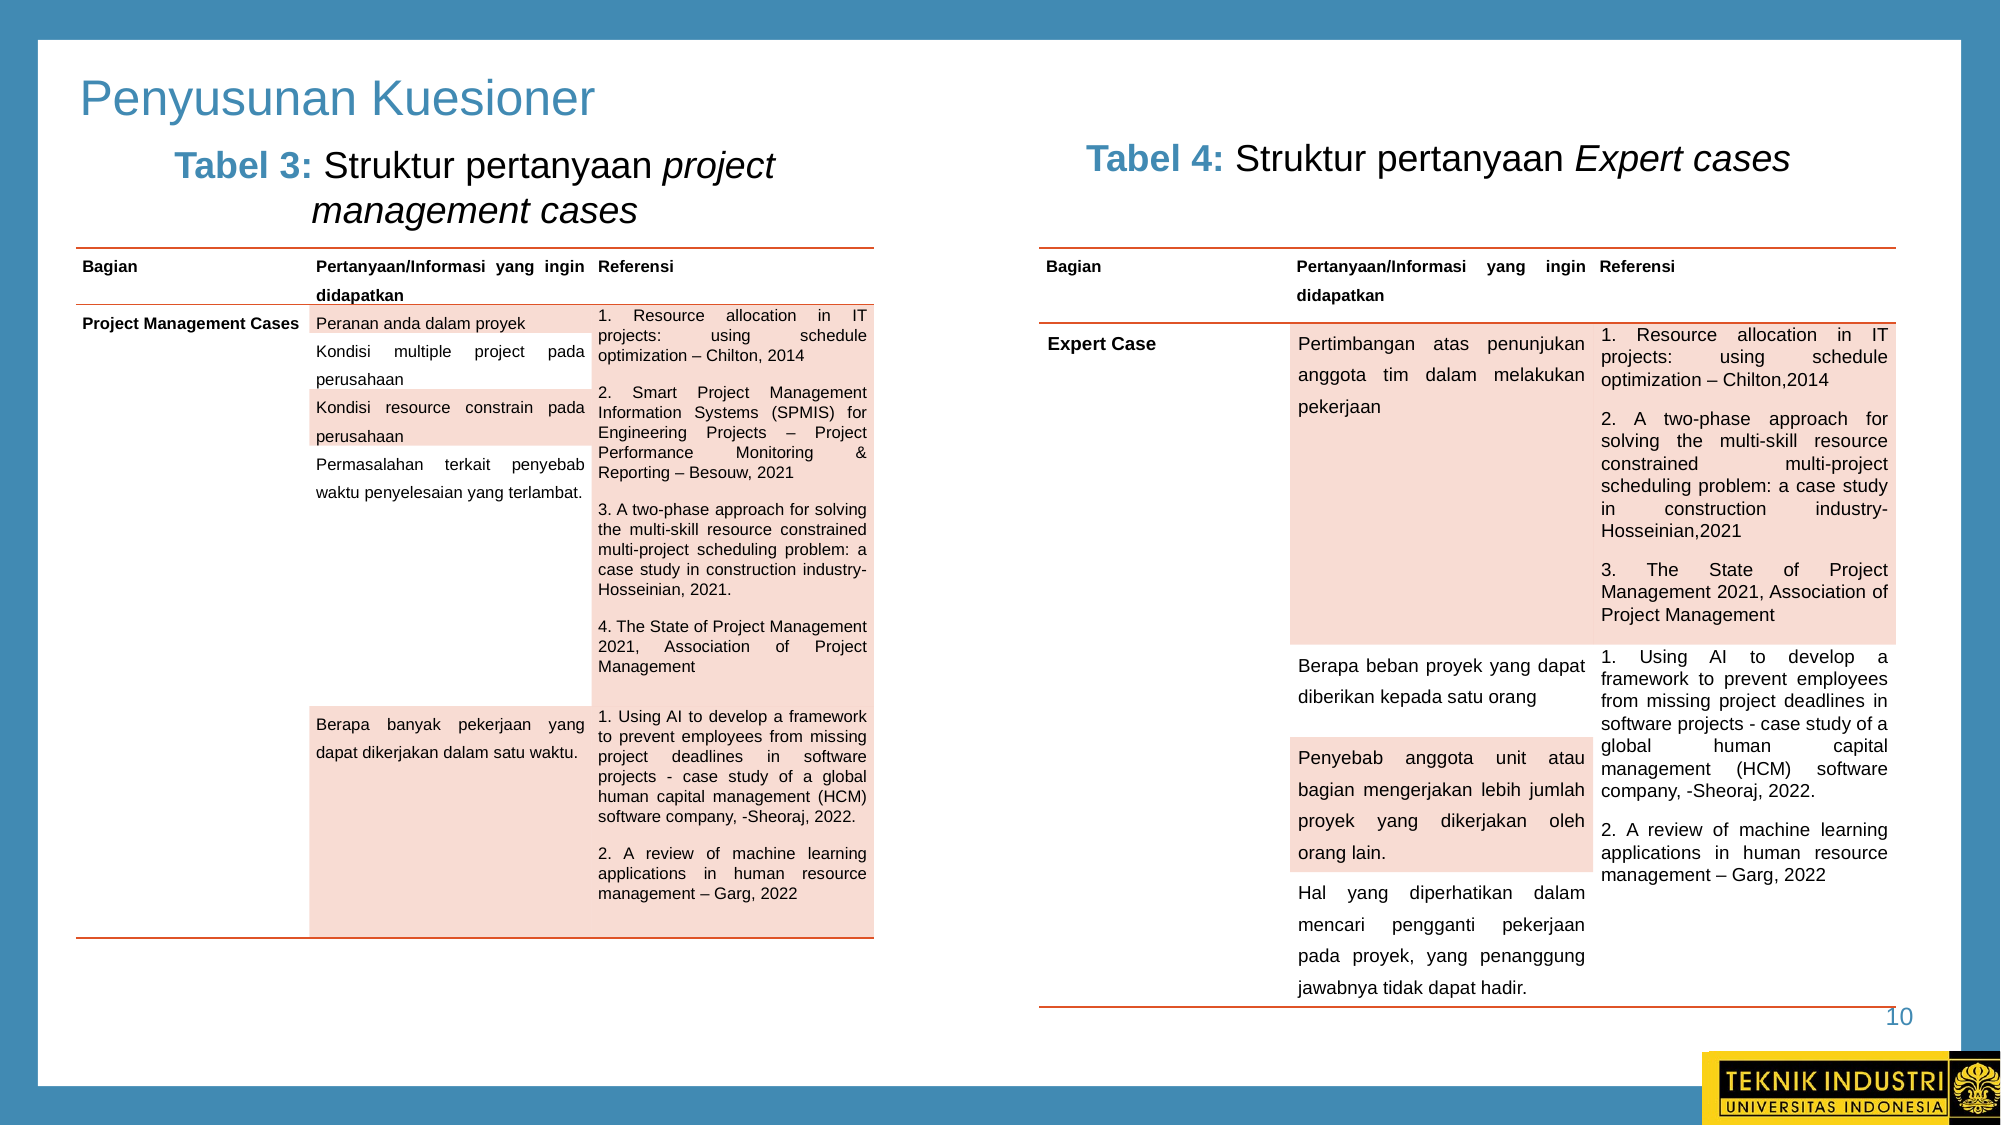

# Penyusunan Kuesioner
Tabel 4: Struktur pertanyaan Expert cases
Tabel 3: Struktur pertanyaan project management cases
| Bagian | Pertanyaan/Informasi yang ingin didapatkan | Referensi |
| --- | --- | --- |
| Project Management Cases | Peranan anda dalam proyek | 1. Resource allocation in IT projects: using schedule optimization – Chilton, 2014 2. Smart Project Management Information Systems (SPMIS) for Engineering Projects – Project Performance Monitoring & Reporting – Besouw, 2021 3. A two-phase approach for solving the multi-skill resource constrained multi-project scheduling problem: a case study in construction industry-Hosseinian, 2021. 4. The State of Project Management 2021, Association of Project Management |
|  | Kondisi multiple project pada perusahaan |  |
|  | Kondisi resource constrain pada perusahaan |  |
|  | Permasalahan terkait penyebab waktu penyelesaian yang terlambat. |  |
|  | Berapa banyak pekerjaan yang dapat dikerjakan dalam satu waktu. | 1. Using AI to develop a framework to prevent employees from missing project deadlines in software projects - case study of a global human capital management (HCM) software company, -Sheoraj, 2022. 2. A review of machine learning applications in human resource management – Garg, 2022 |
| Bagian | Pertanyaan/Informasi yang ingin didapatkan | Referensi |
| --- | --- | --- |
| Expert Case | Pertimbangan atas penunjukan anggota tim dalam melakukan pekerjaan | 1. Resource allocation in IT projects: using schedule optimization – Chilton,2014 2. A two-phase approach for solving the multi-skill resource constrained multi-project scheduling problem: a case study in construction industry-Hosseinian,2021 3. The State of Project Management 2021, Association of Project Management |
|  | Berapa beban proyek yang dapat diberikan kepada satu orang | 1. Using AI to develop a framework to prevent employees from missing project deadlines in software projects - case study of a global human capital management (HCM) software company, -Sheoraj, 2022. 2. A review of machine learning applications in human resource management – Garg, 2022 |
|  | Penyebab anggota unit atau bagian mengerjakan lebih jumlah proyek yang dikerjakan oleh orang lain. |  |
|  | Hal yang diperhatikan dalam mencari pengganti pekerjaan pada proyek, yang penanggung jawabnya tidak dapat hadir. |  |
10